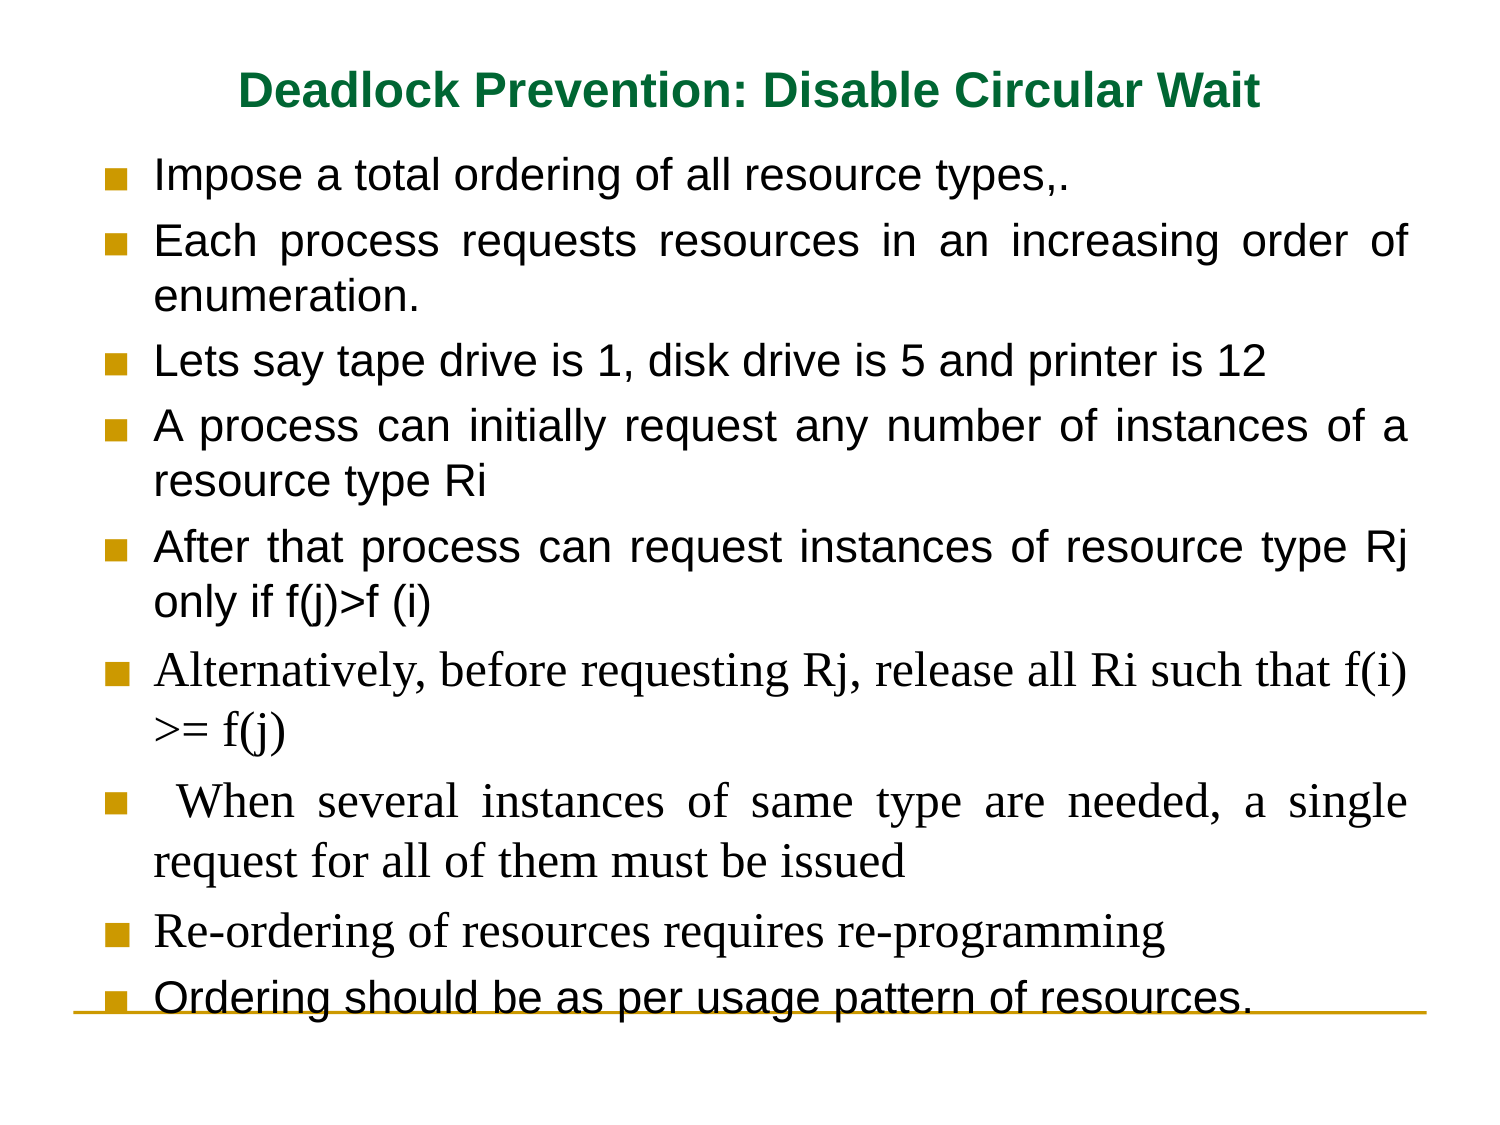

Deadlock Prevention: Disable Circular Wait
Impose a total ordering of all resource types,.
Each process requests resources in an increasing order of enumeration.
Lets say tape drive is 1, disk drive is 5 and printer is 12
A process can initially request any number of instances of a resource type Ri
After that process can request instances of resource type Rj only if f(j)>f (i)
Alternatively, before requesting Rj, release all Ri such that f(i) >= f(j)
 When several instances of same type are needed, a single request for all of them must be issued
Re-ordering of resources requires re-programming
Ordering should be as per usage pattern of resources.